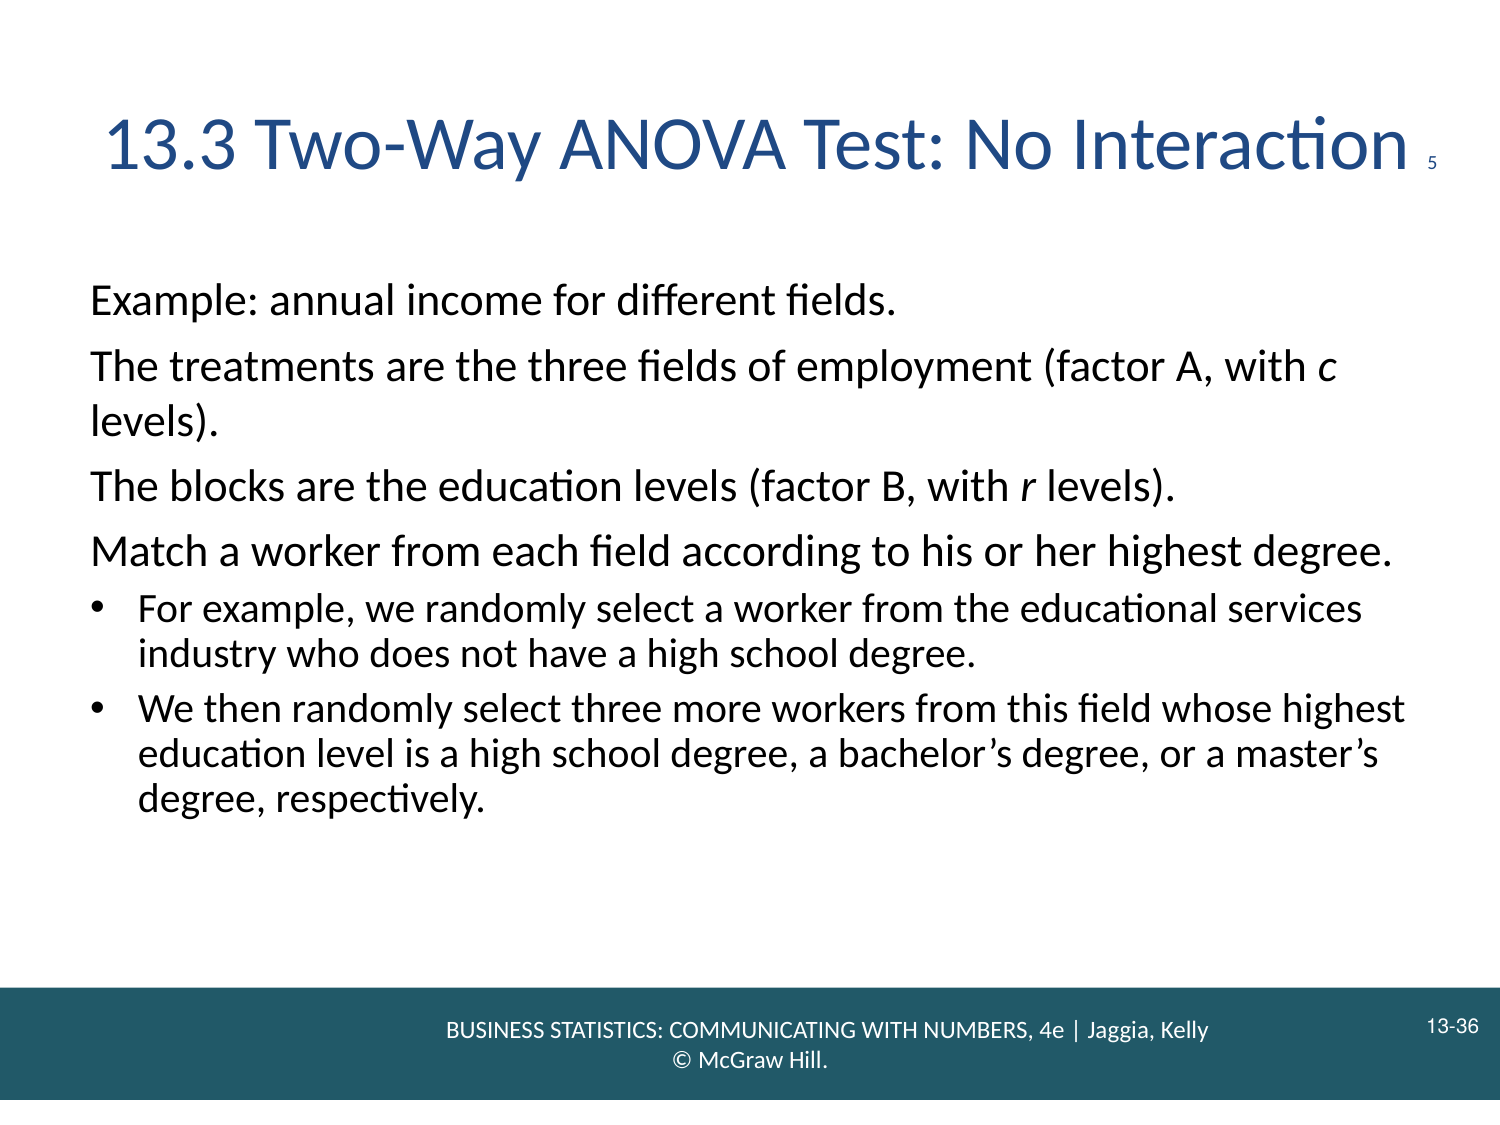

# 13.3 Two-Way ANOVA Test: No Interaction 5
Example: annual income for different fields.
The treatments are the three fields of employment (factor A, with c levels).
The blocks are the education levels (factor B, with r levels).
Match a worker from each field according to his or her highest degree.
For example, we randomly select a worker from the educational services industry who does not have a high school degree.
We then randomly select three more workers from this field whose highest education level is a high school degree, a bachelor’s degree, or a master’s degree, respectively.